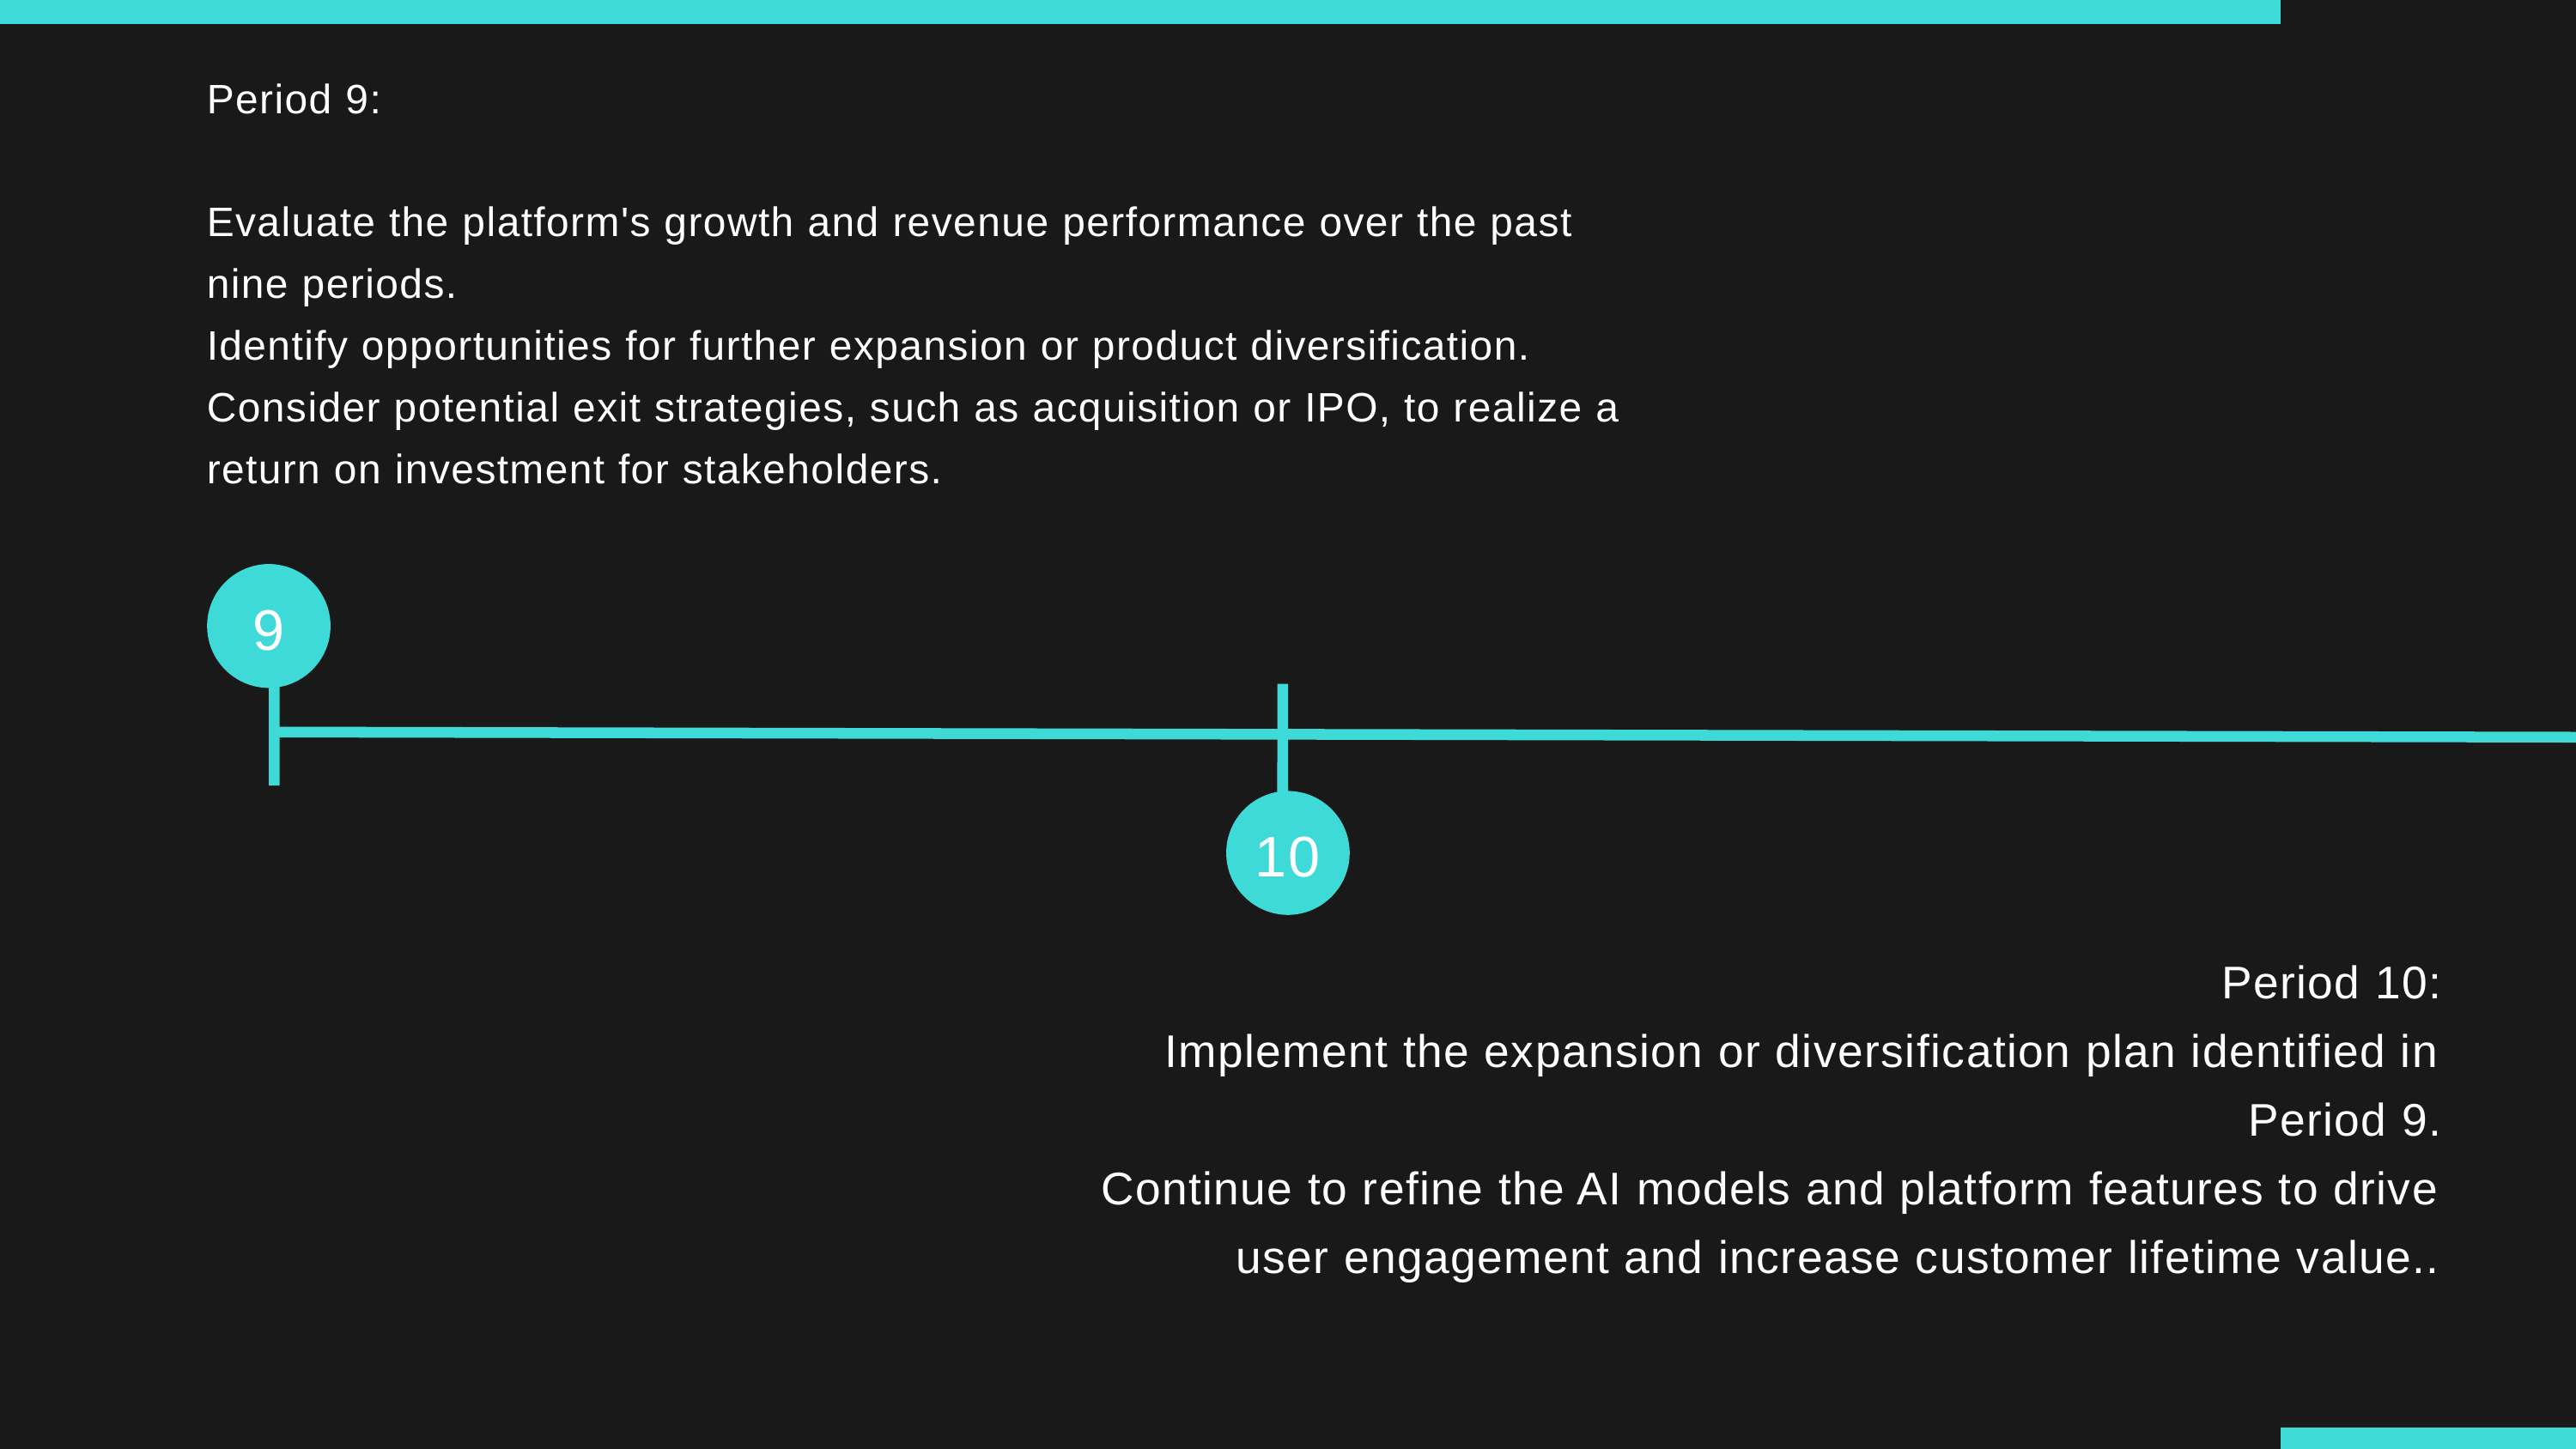

Period 9:

Evaluate the platform's growth and revenue performance over the past nine periods.
Identify opportunities for further expansion or product diversification.
Consider potential exit strategies, such as acquisition or IPO, to realize a return on investment for stakeholders.

9

10
Period 10:
Implement the expansion or diversification plan identified in Period 9.
Continue to refine the AI models and platform features to drive user engagement and increase customer lifetime value..